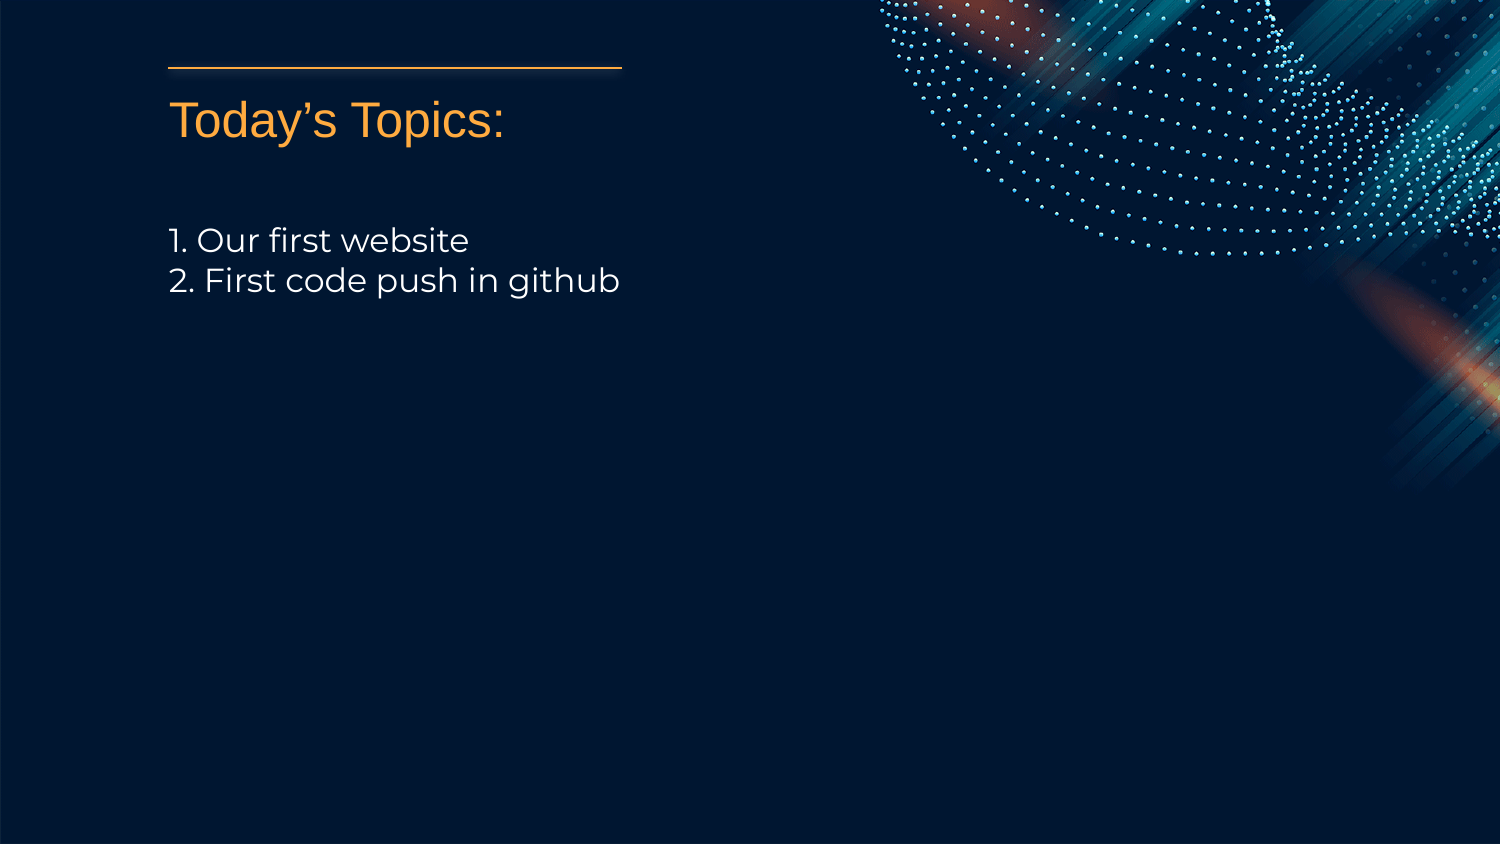

# Today’s Topics:
1. Our first website
2. First code push in github